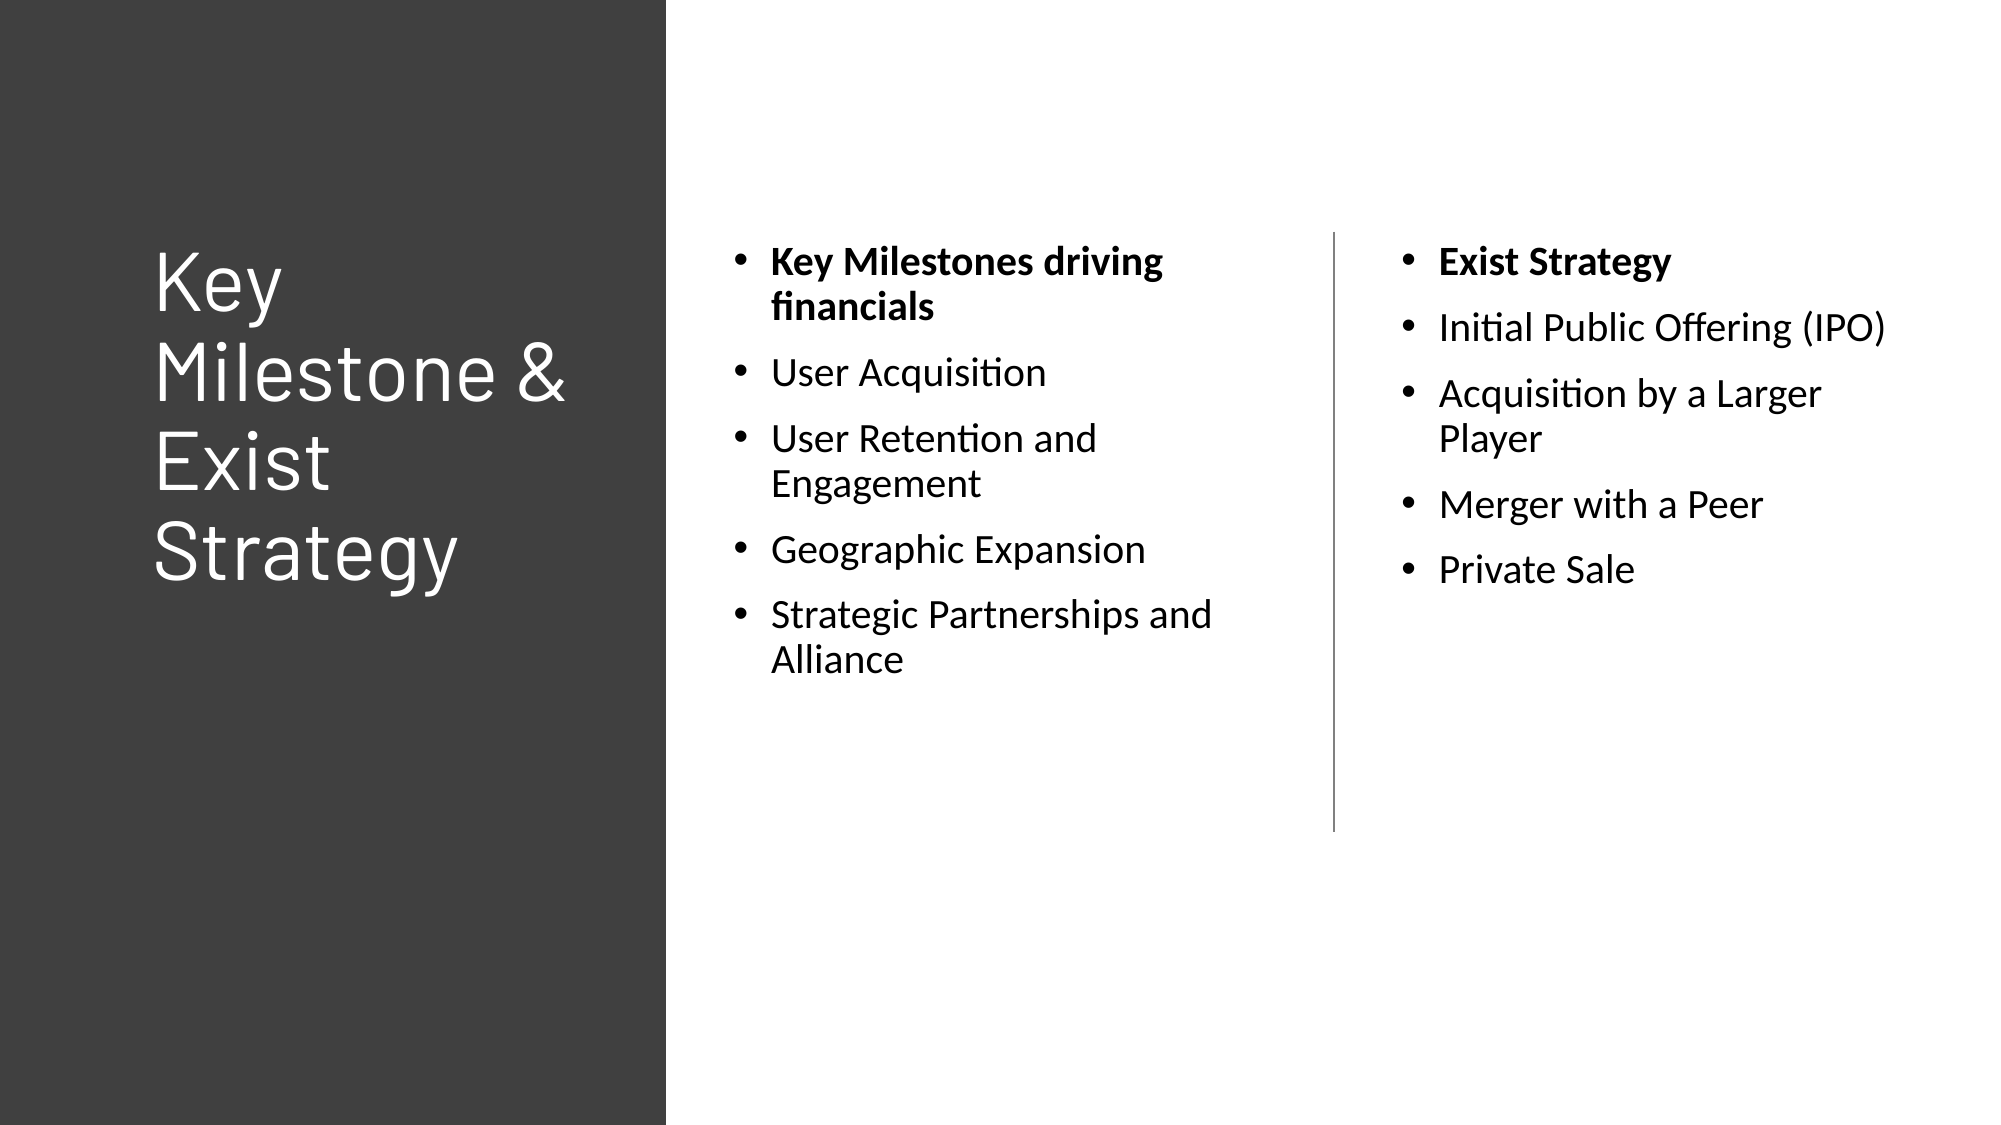

# Key Milestone & Exist Strategy
Key Milestones driving financials
User Acquisition
User Retention and Engagement
Geographic Expansion
Strategic Partnerships and Alliance
Exist Strategy
Initial Public Offering (IPO)
Acquisition by a Larger Player
Merger with a Peer
Private Sale